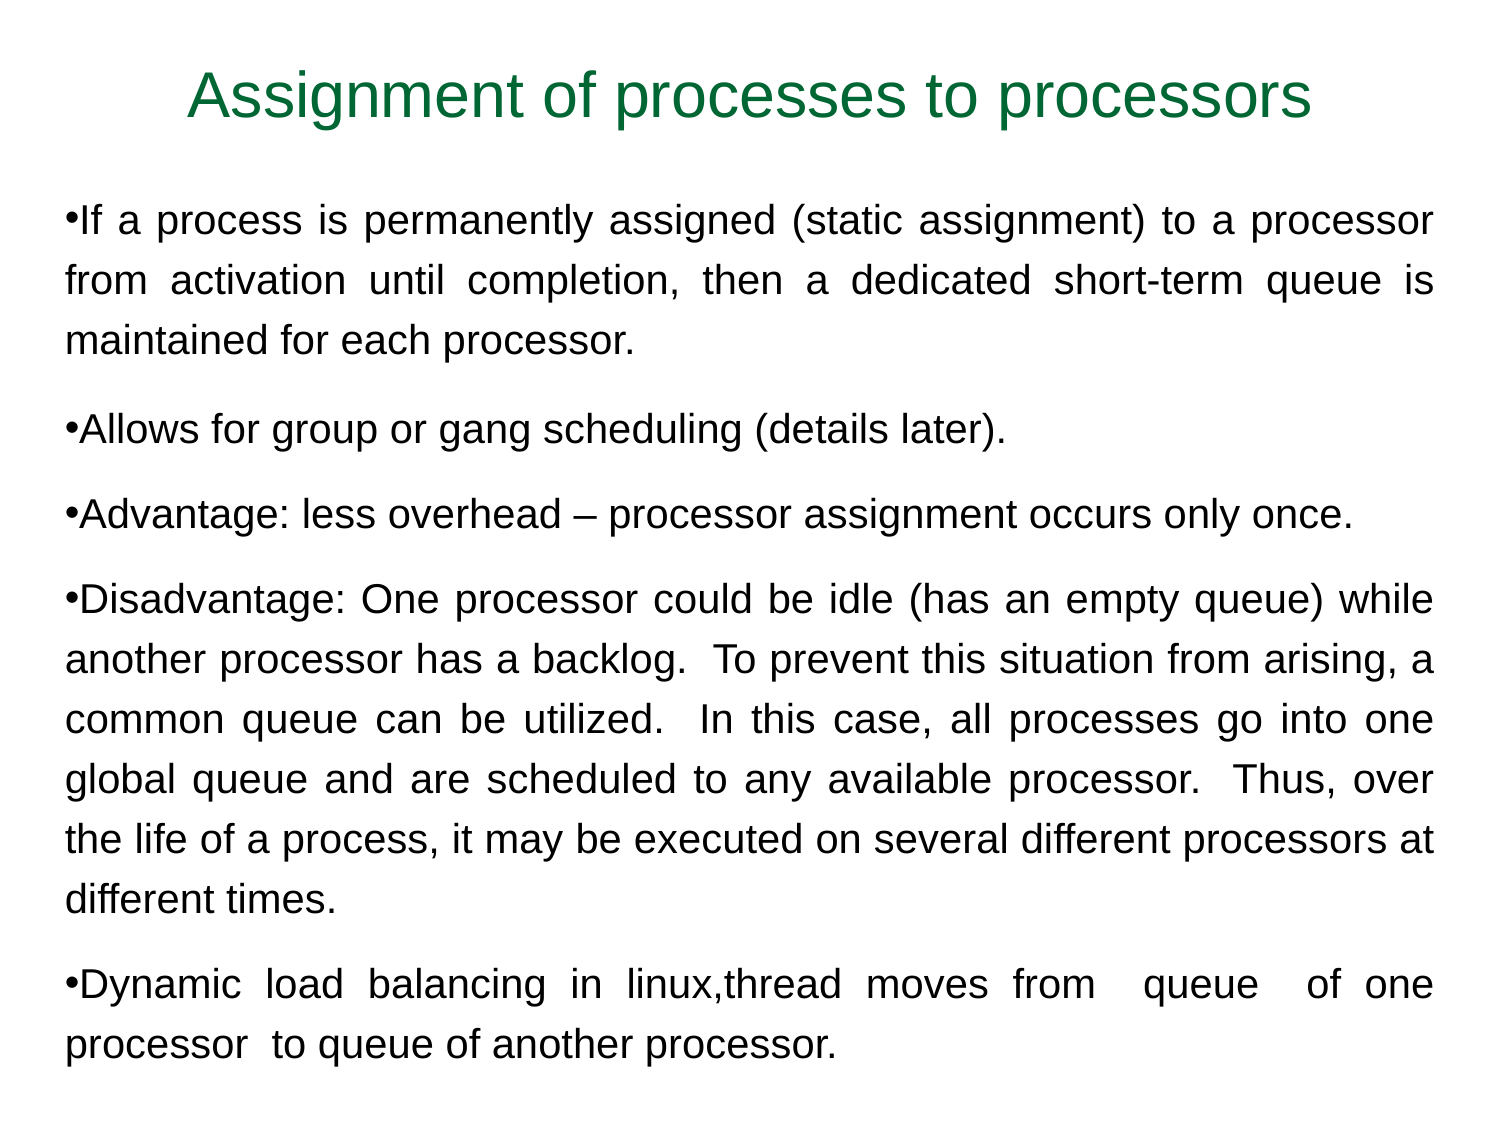

Assignment of processes to processors
If a process is permanently assigned (static assignment) to a processor from activation until completion, then a dedicated short-term queue is maintained for each processor.
Allows for group or gang scheduling (details later).
Advantage: less overhead – processor assignment occurs only once.
Disadvantage: One processor could be idle (has an empty queue) while another processor has a backlog.  To prevent this situation from arising, a common queue can be utilized.  In this case, all processes go into one global queue and are scheduled to any available processor.  Thus, over the life of a process, it may be executed on several different processors at different times.
Dynamic load balancing in linux,thread moves from  queue  of one processor  to queue of another processor.